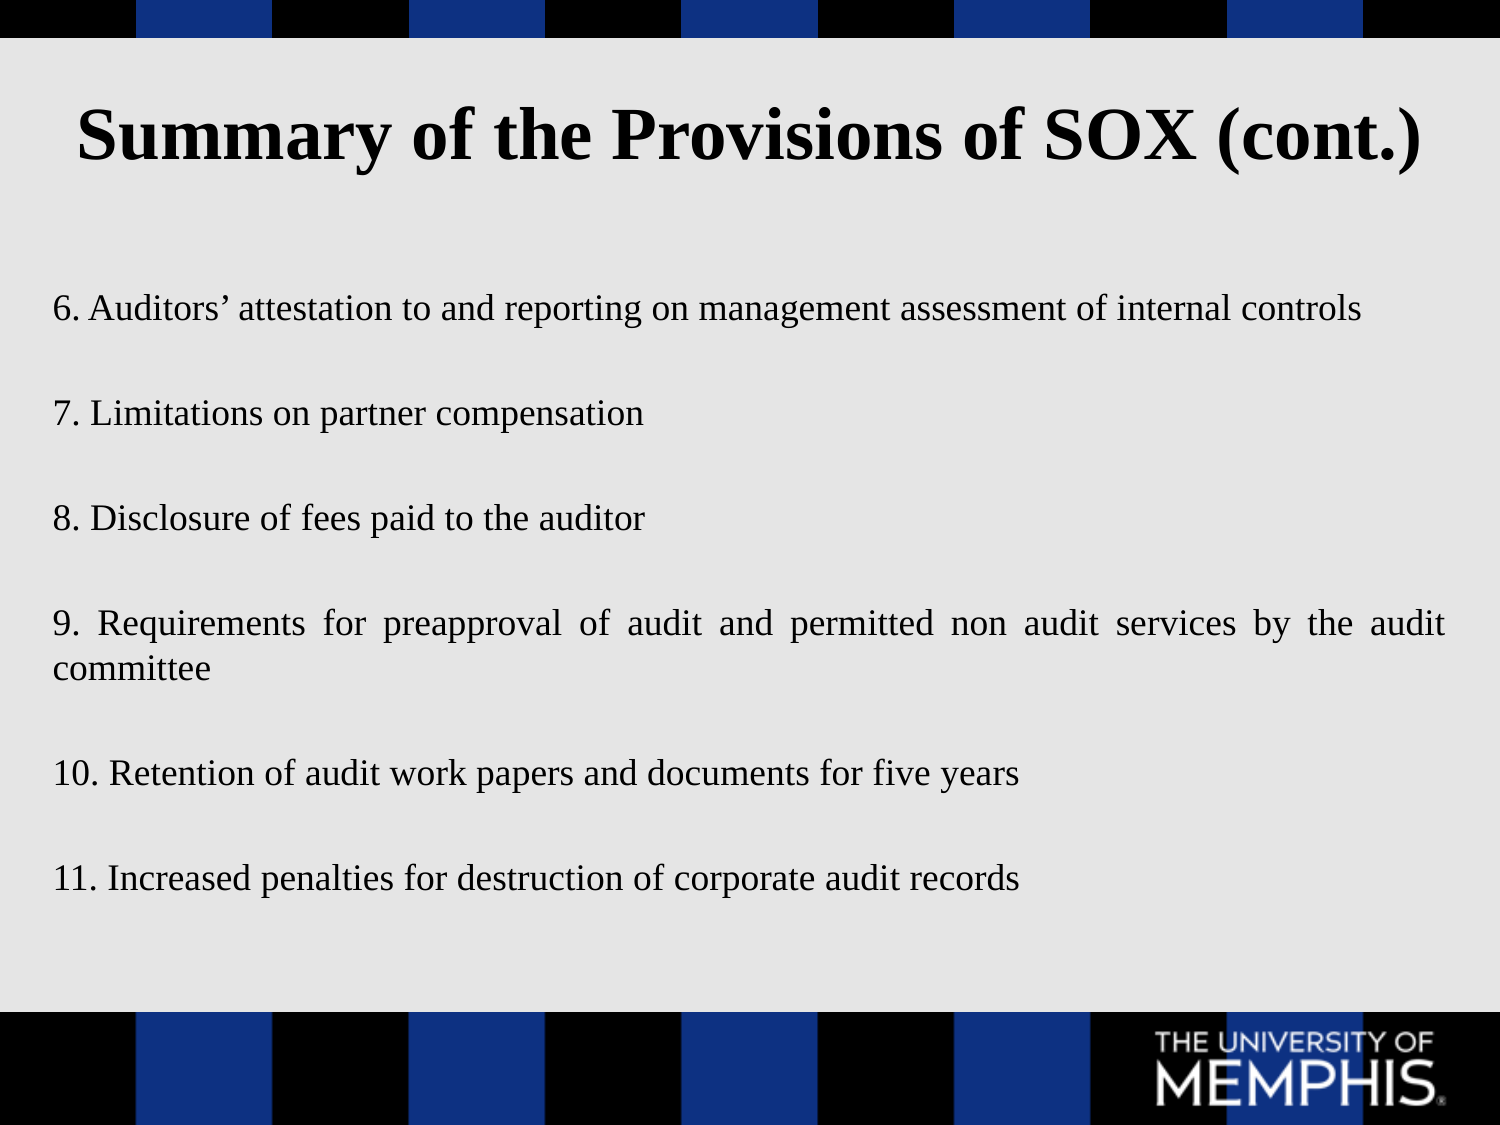

# Summary of the Provisions of SOX (cont.)
6. Auditors’ attestation to and reporting on management assessment of internal controls

7. Limitations on partner compensation

8. Disclosure of fees paid to the auditor

9. Requirements for preapproval of audit and permitted non audit services by the audit committee

10. Retention of audit work papers and documents for five years

11. Increased penalties for destruction of corporate audit records